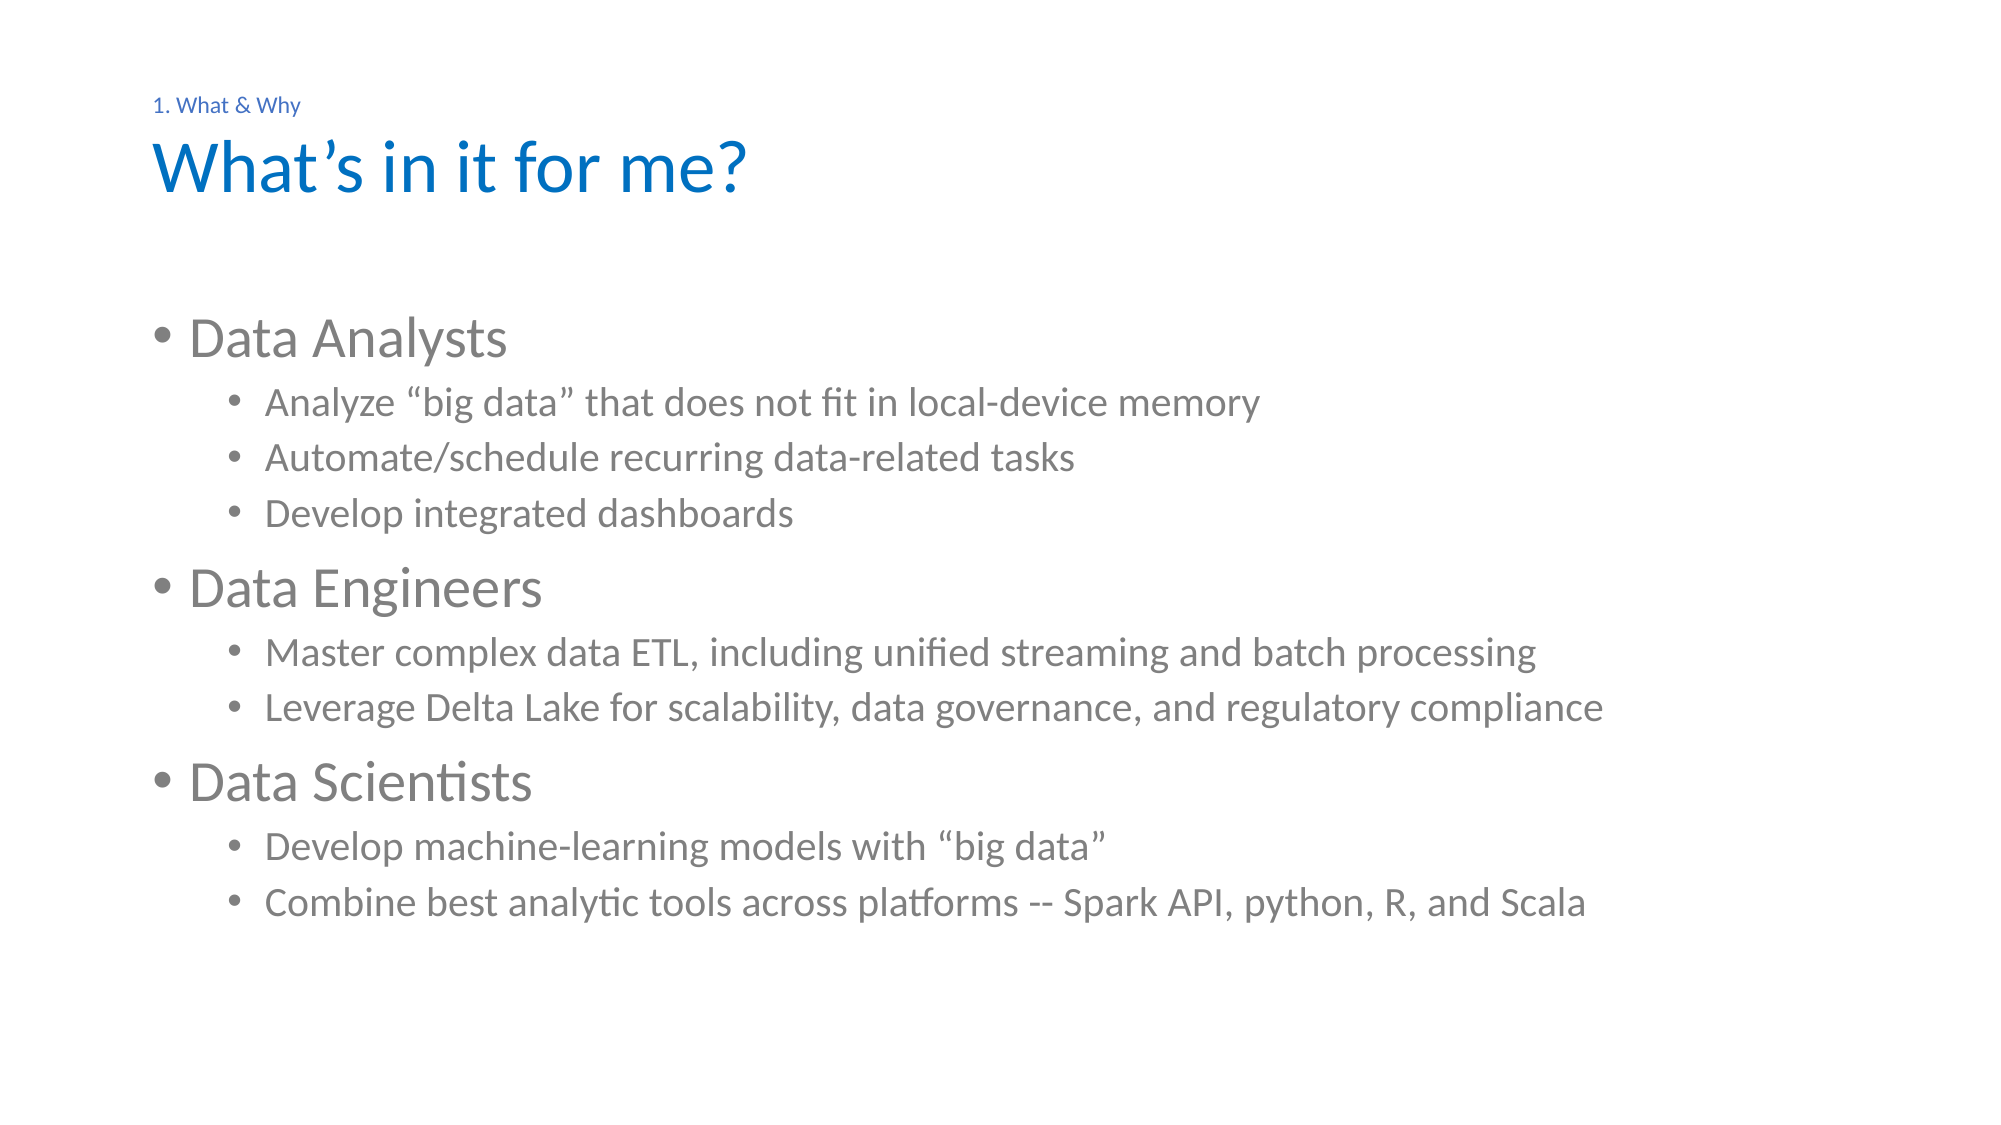

# What’s in it for me?
1. What & Why
Data Analysts
Analyze “big data” that does not fit in local-device memory
Automate/schedule recurring data-related tasks
Develop integrated dashboards
Data Engineers
Master complex data ETL, including unified streaming and batch processing
Leverage Delta Lake for scalability, data governance, and regulatory compliance
Data Scientists
Develop machine-learning models with “big data”
Combine best analytic tools across platforms -- Spark API, python, R, and Scala